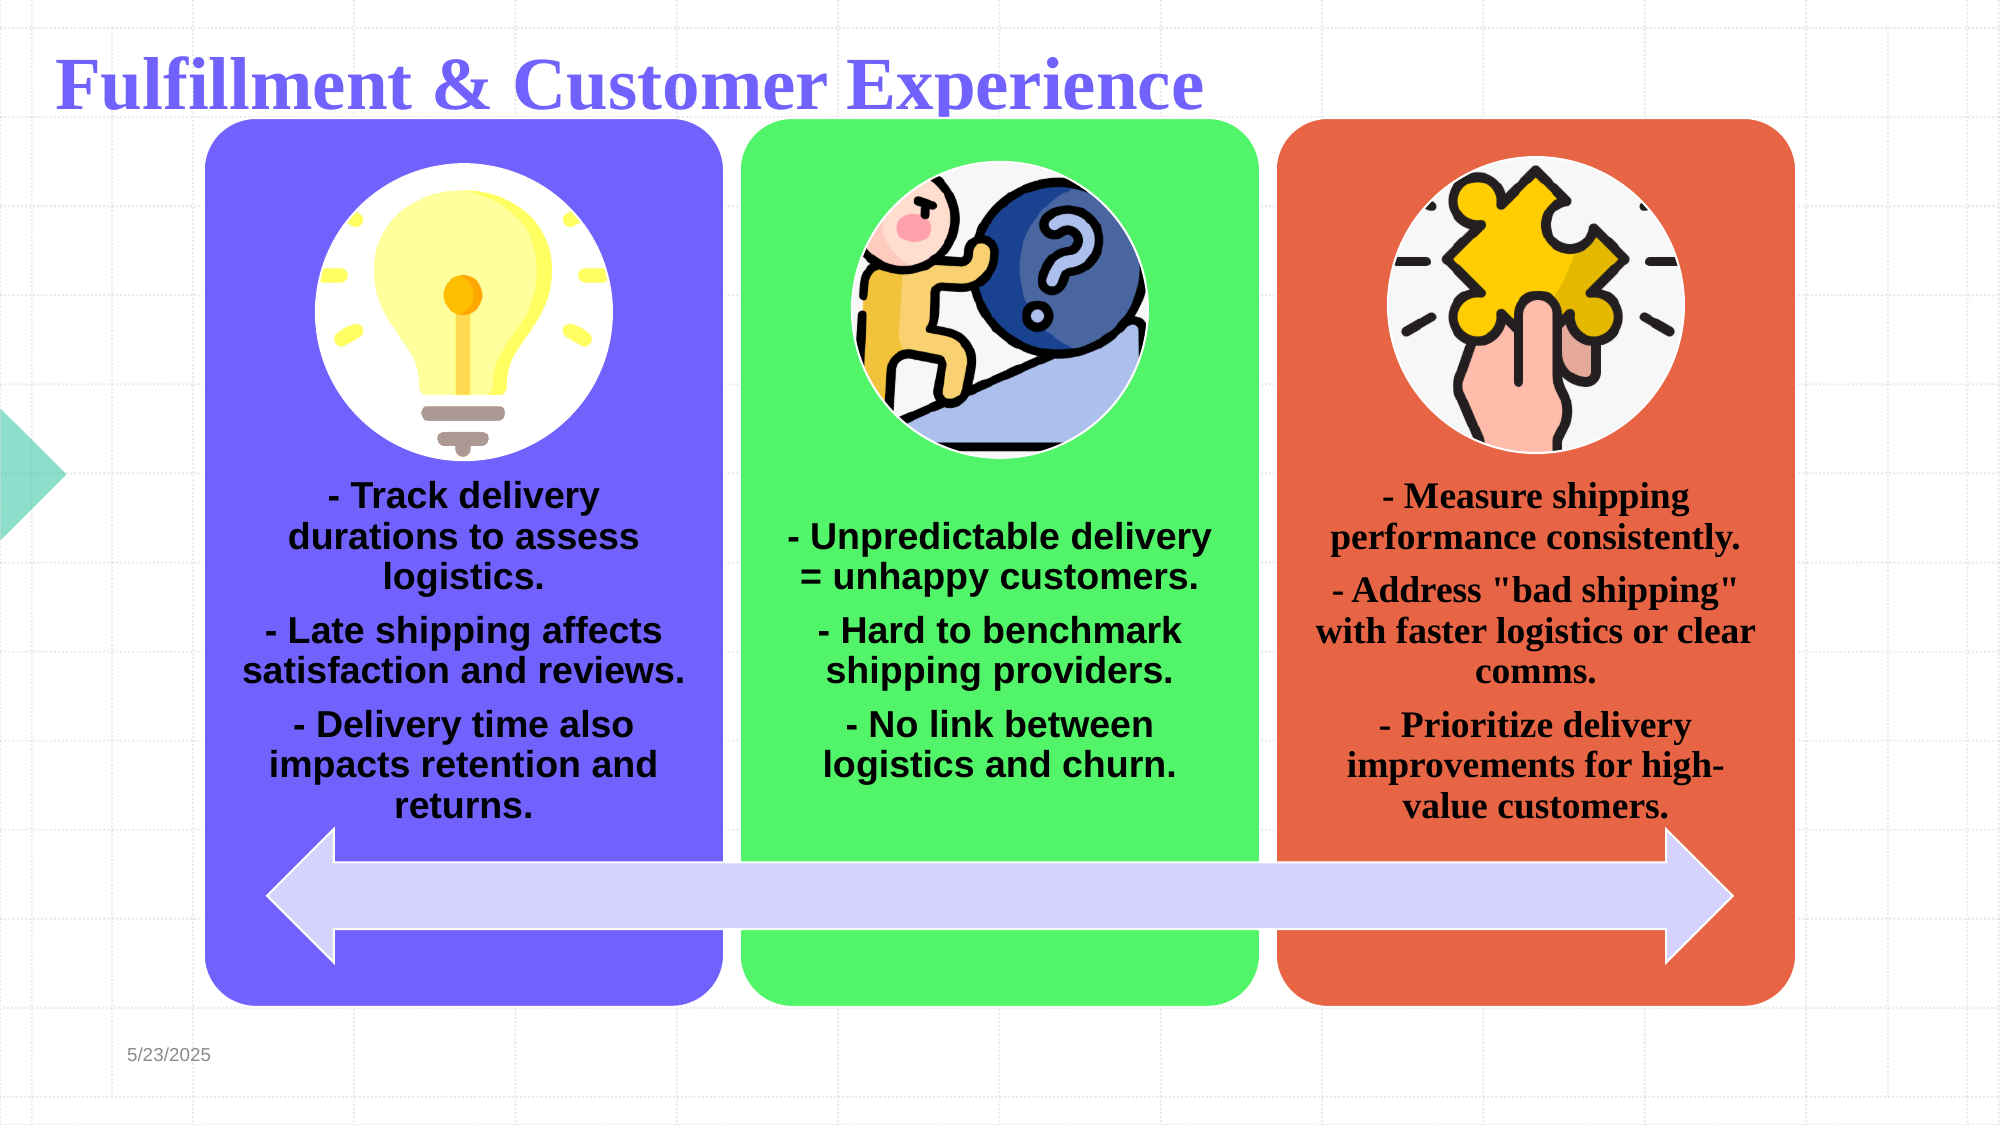

Fulfillment & Customer Experience
- Track delivery durations to assess logistics.
- Late shipping affects satisfaction and reviews.
- Delivery time also impacts retention and returns.
- Unpredictable delivery = unhappy customers.
- Hard to benchmark shipping providers.
- No link between logistics and churn.
- Measure shipping performance consistently.
- Address "bad shipping" with faster logistics or clear comms.
- Prioritize delivery improvements for high-value customers.
5/23/2025